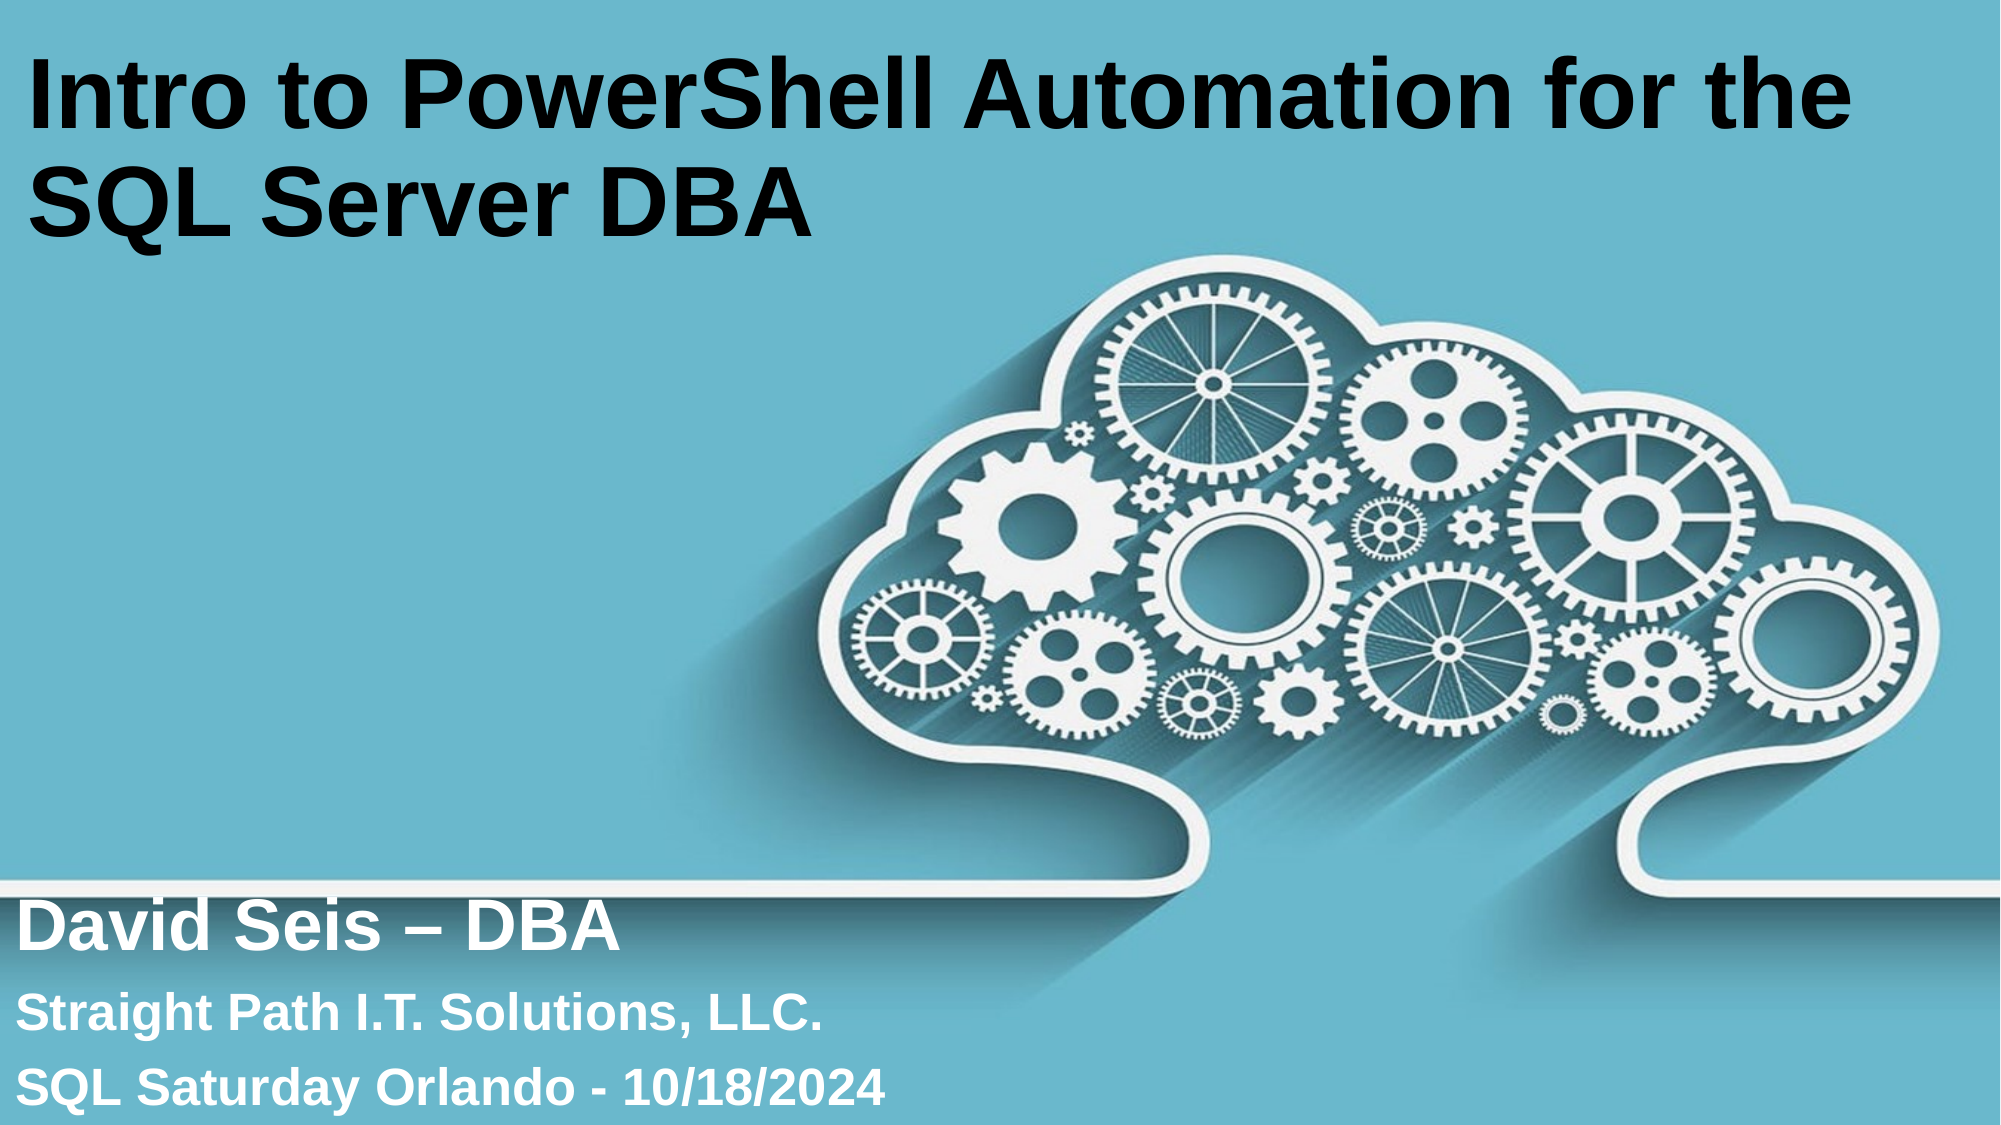

# Intro to PowerShell Automation for the SQL Server DBA
David Seis – DBA
Straight Path I.T. Solutions, LLC.
SQL Saturday Orlando - 10/18/2024